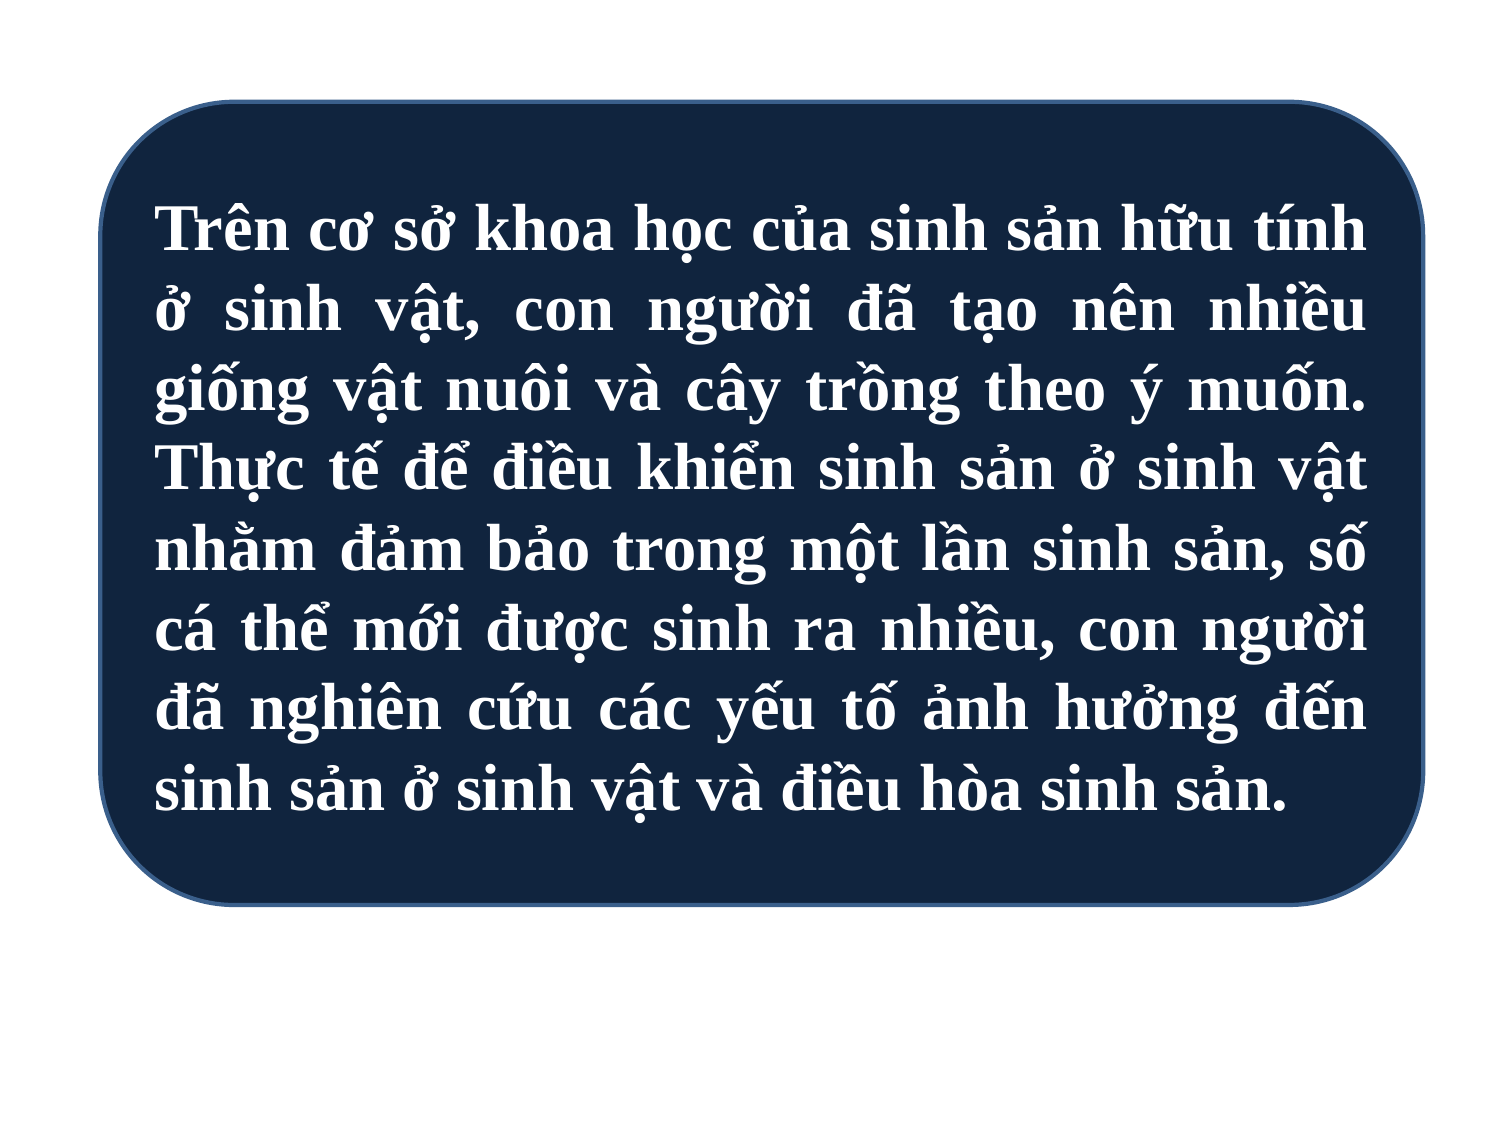

Trên cơ sở khoa học của sinh sản hữu tính ở sinh vật, con người đã tạo nên nhiều giống vật nuôi và cây trồng theo ý muốn. Thực tế để điều khiển sinh sản ở sinh vật nhằm đảm bảo trong một lần sinh sản, số cá thể mới được sinh ra nhiều, con người đã nghiên cứu các yếu tố ảnh hưởng đến sinh sản ở sinh vật và điều hòa sinh sản.